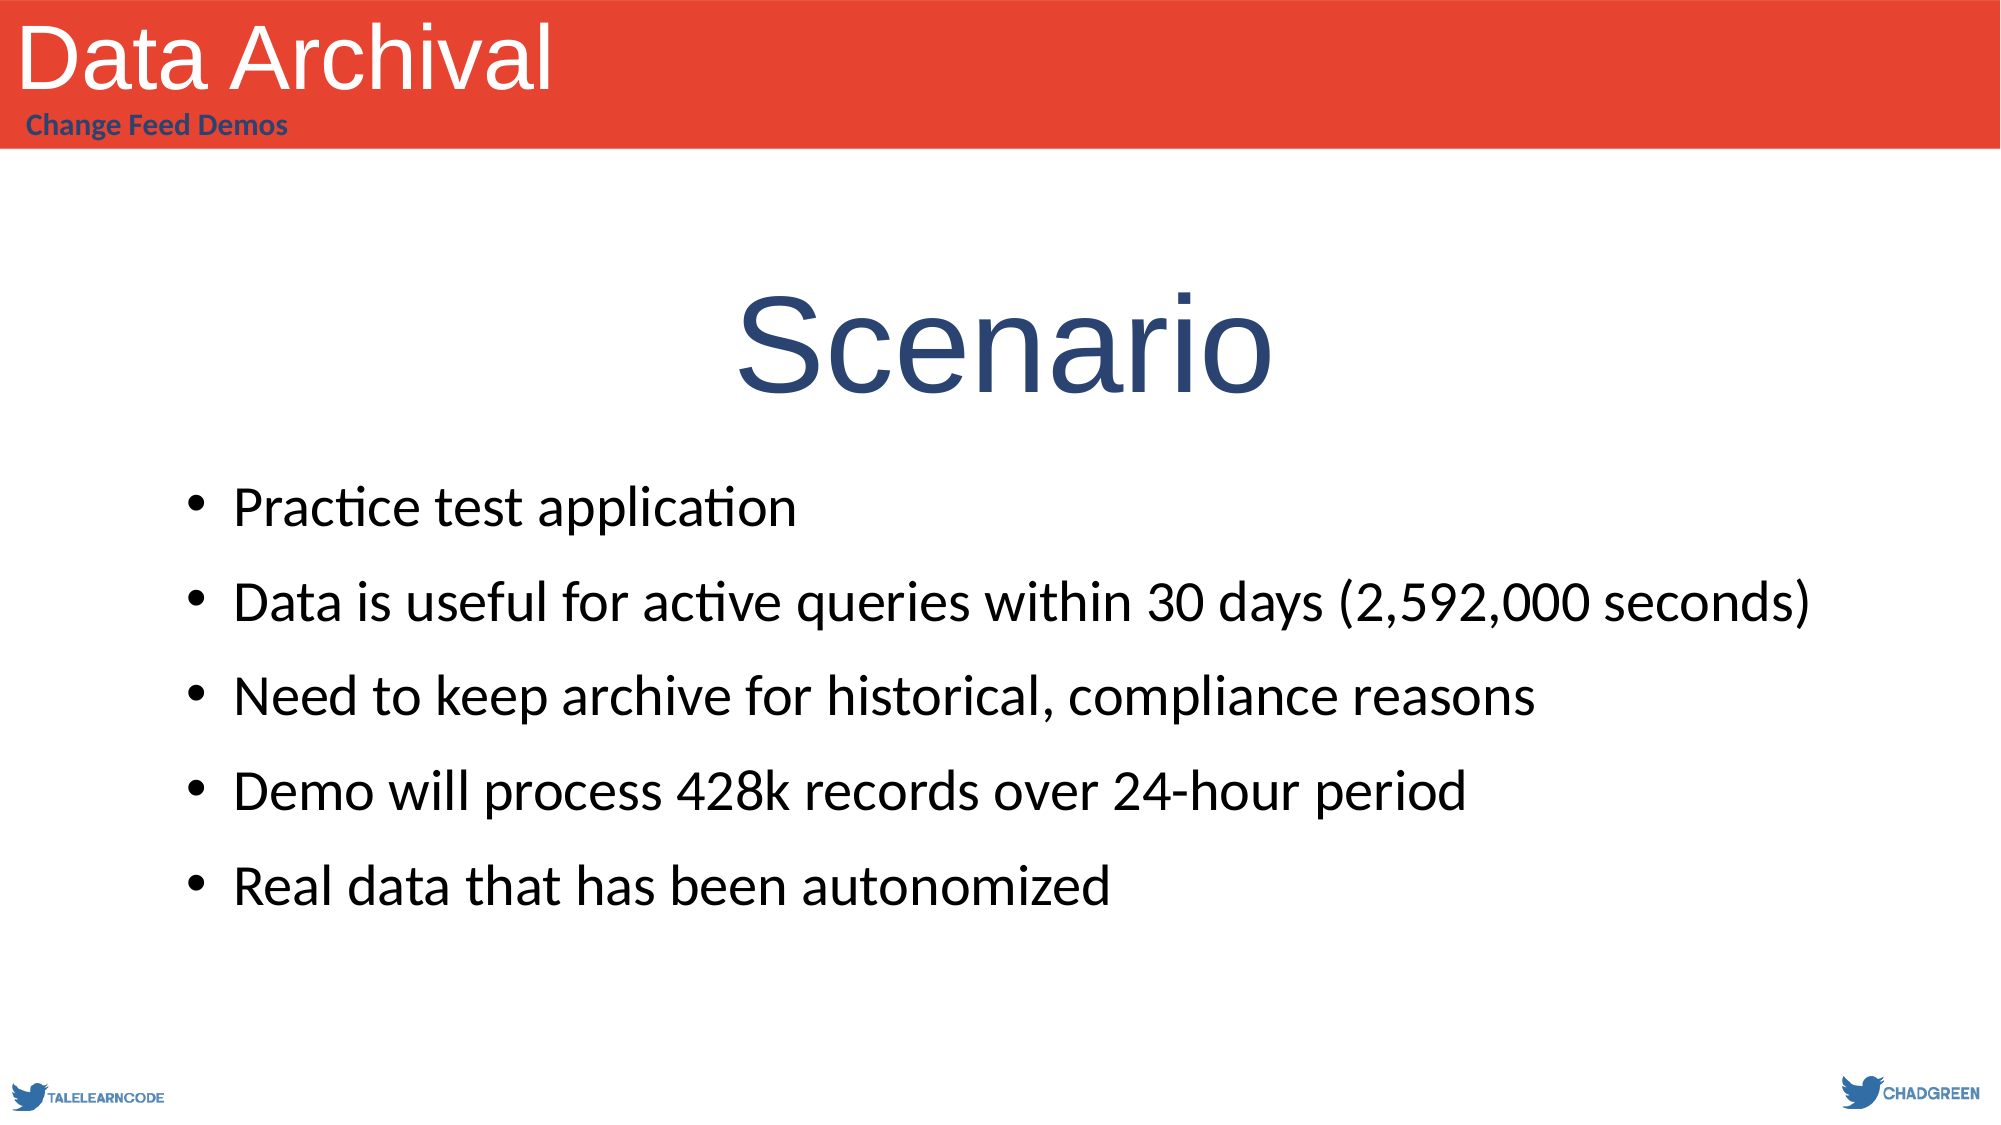

# Data Archival
Change Feed Demos
Scenario
Practice test application
Data is useful for active queries within 30 days (2,592,000 seconds)
Need to keep archive for historical, compliance reasons
Demo will process 428k records over 24-hour period
Real data that has been autonomized